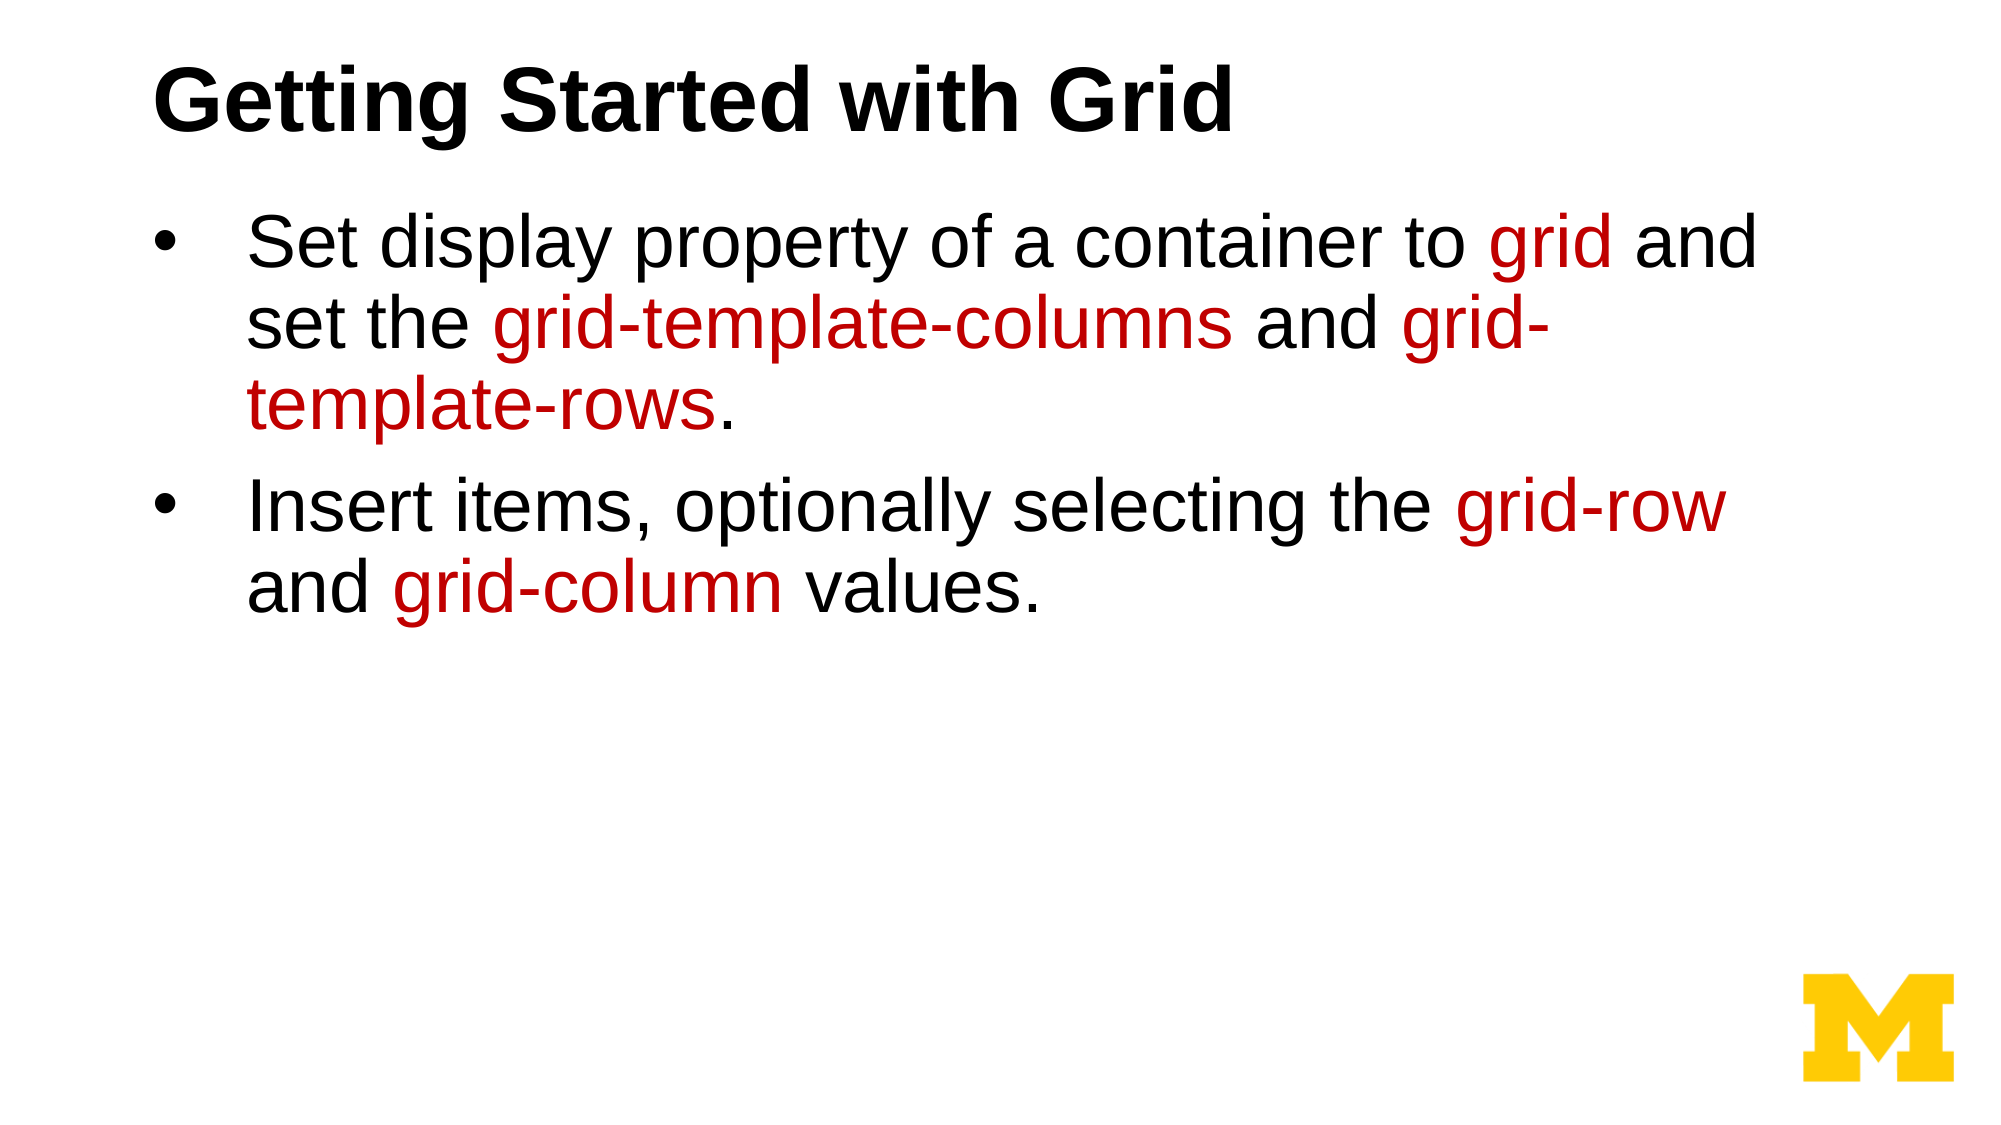

# Getting Started with Grid
Set display property of a container to grid and set the grid-template-columns and grid-template-rows.
Insert items, optionally selecting the grid-row and grid-column values.